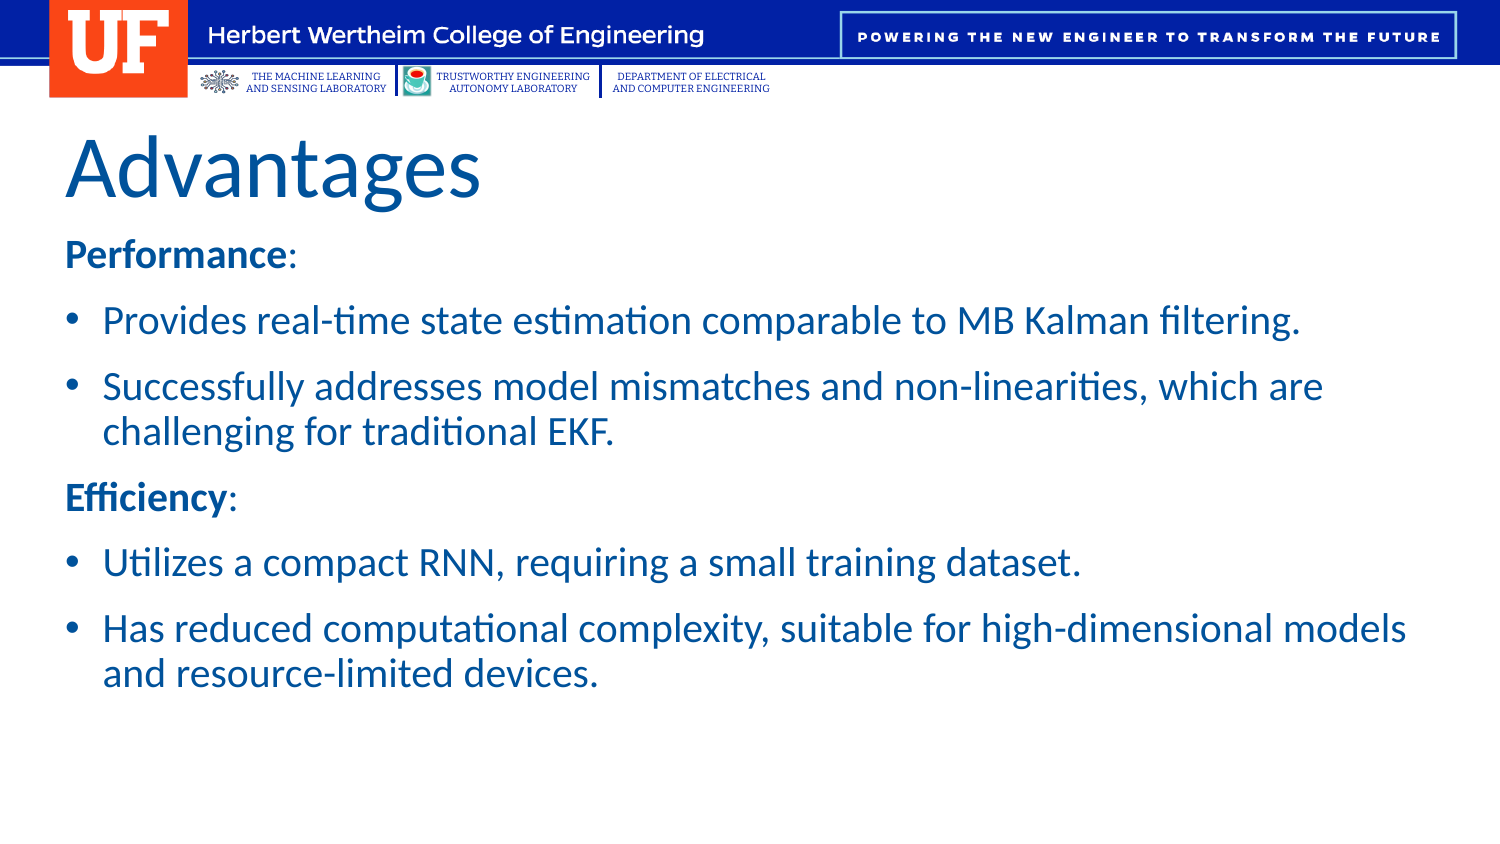

# Advantages
Performance:
Provides real-time state estimation comparable to MB Kalman filtering.
Successfully addresses model mismatches and non-linearities, which are challenging for traditional EKF.
Efficiency:
Utilizes a compact RNN, requiring a small training dataset.
Has reduced computational complexity, suitable for high-dimensional models and resource-limited devices.